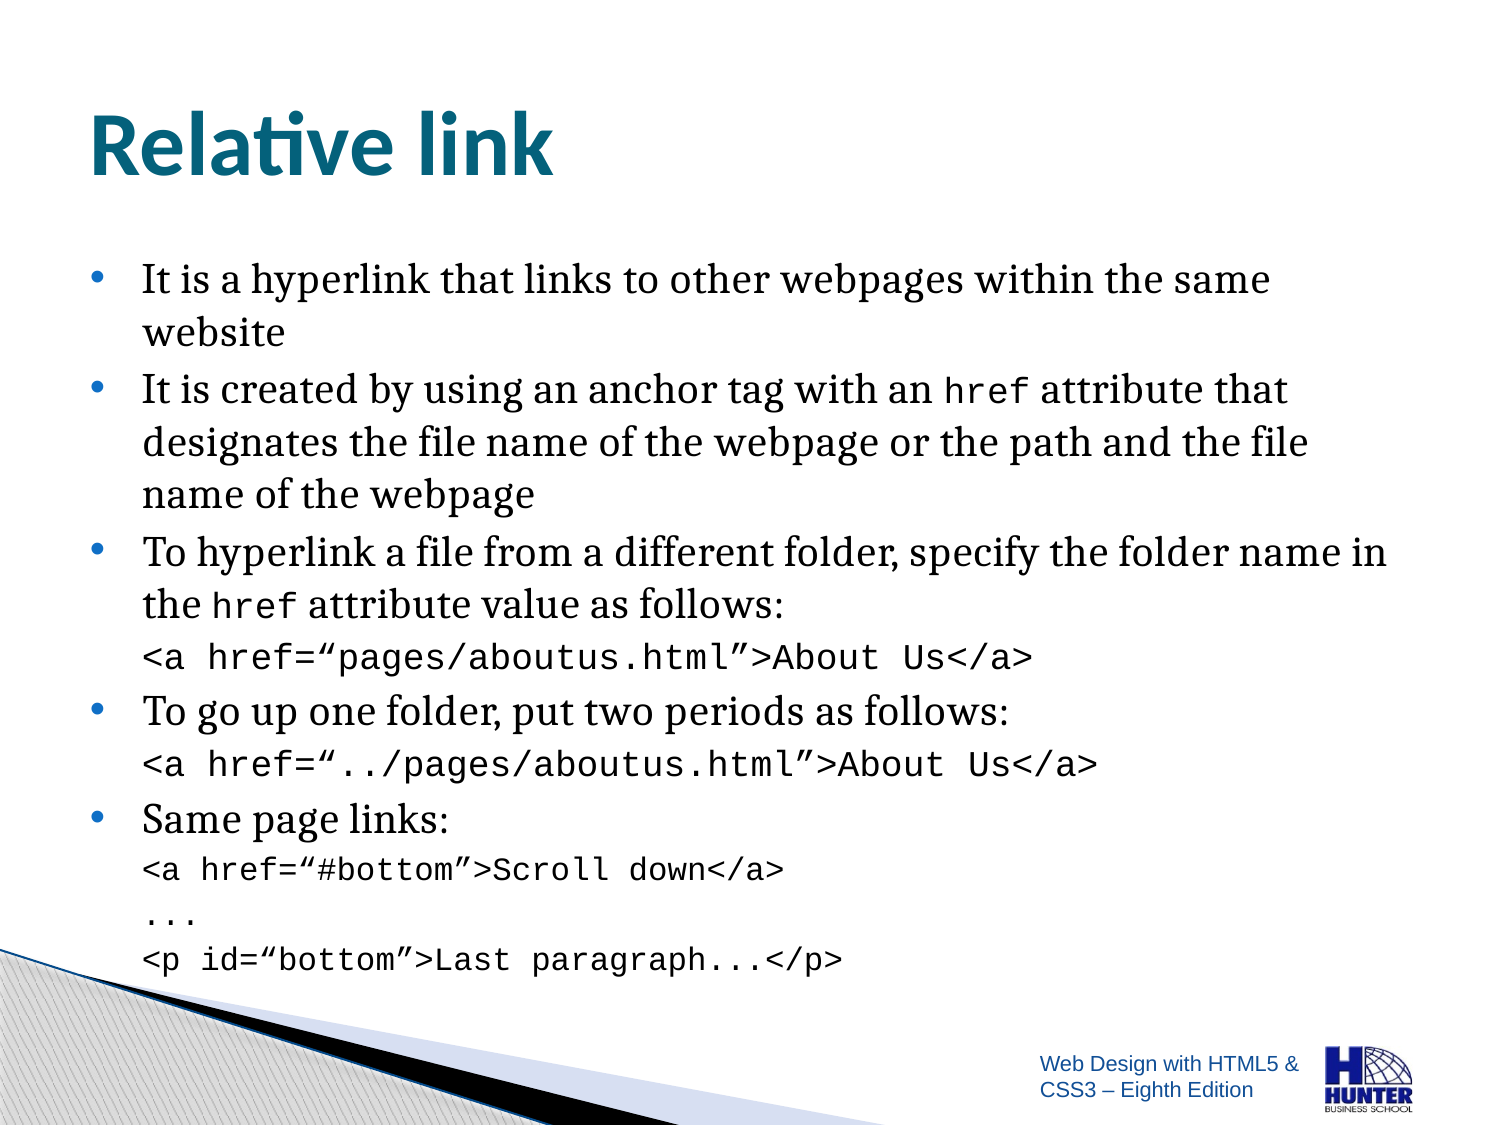

# Relative link
It is a hyperlink that links to other webpages within the same website
It is created by using an anchor tag with an href attribute that designates the file name of the webpage or the path and the file name of the webpage
To hyperlink a file from a different folder, specify the folder name in the href attribute value as follows:
	<a href=“pages/aboutus.html”>About Us</a>
To go up one folder, put two periods as follows:
	<a href=“../pages/aboutus.html”>About Us</a>
Same page links:
	<a href=“#bottom”>Scroll down</a>
		...
	<p id=“bottom”>Last paragraph...</p>